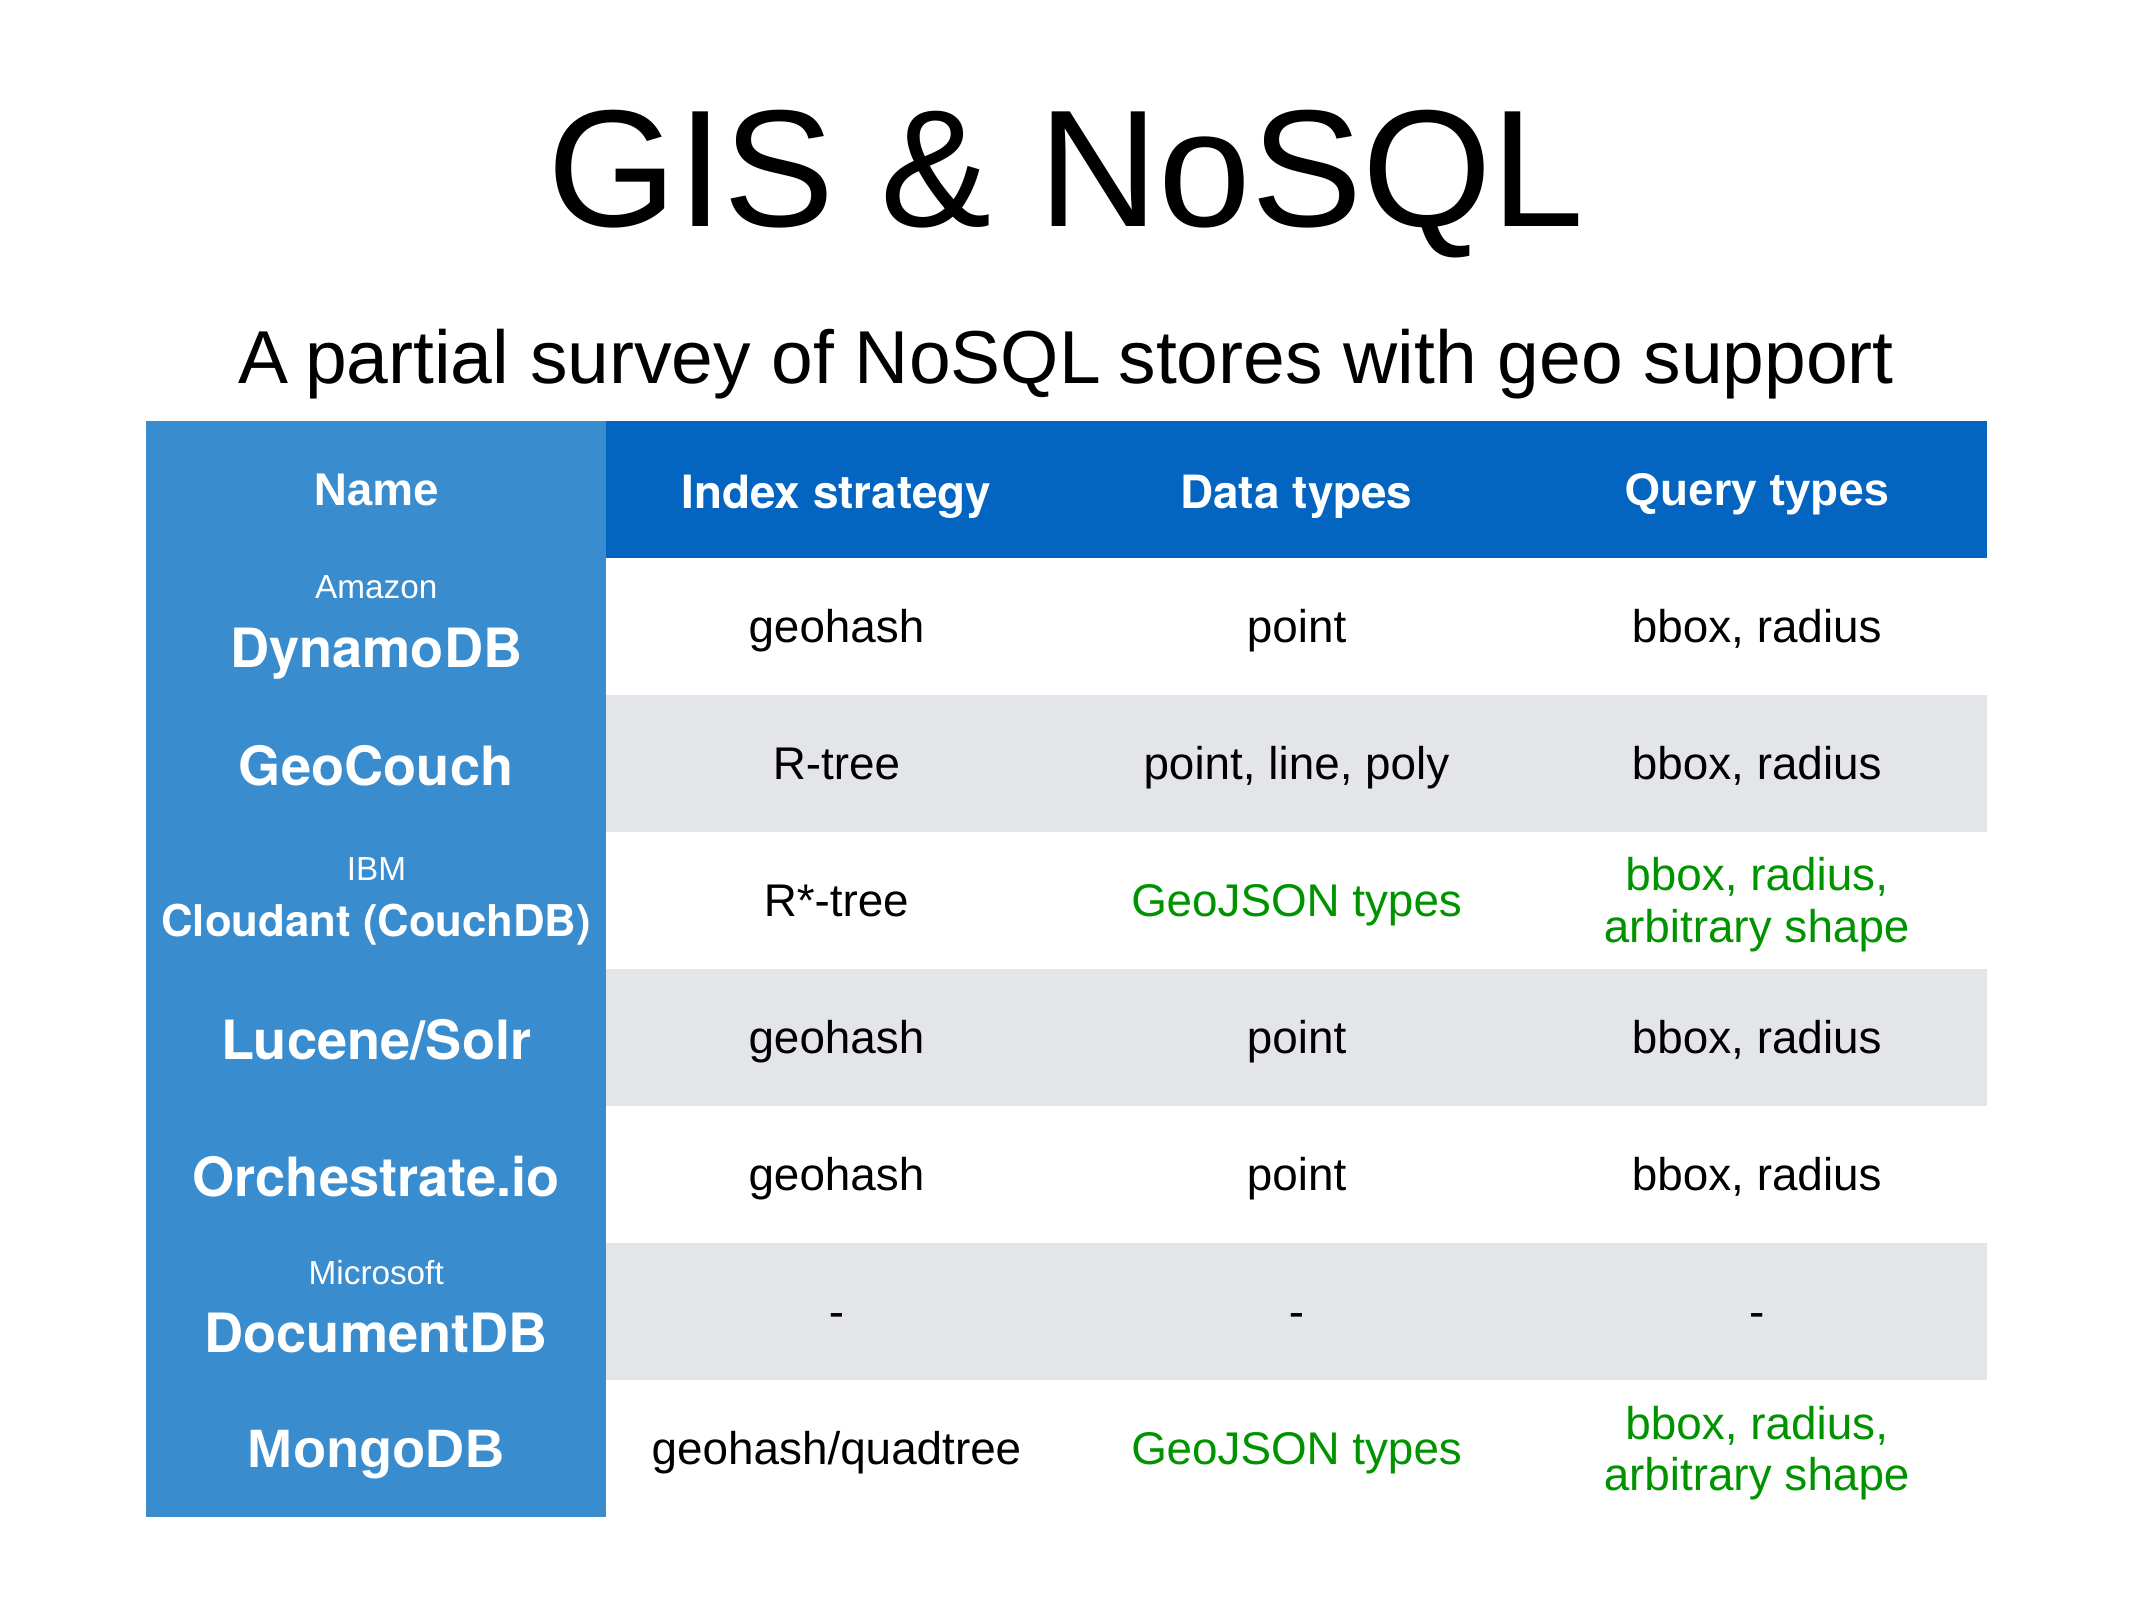

# GIS & NoSQL
A partial survey of NoSQL stores with geo support
| Name | Index strategy | Data types | Query types |
| --- | --- | --- | --- |
| Amazon DynamoDB | geohash | point | bbox, radius |
| GeoCouch | R-tree | point, line, poly | bbox, radius |
| IBM Cloudant (CouchDB) | R\*-tree | GeoJSON types | bbox, radius, arbitrary shape |
| Lucene/Solr | geohash | point | bbox, radius |
| Orchestrate.io | geohash | point | bbox, radius |
| Microsoft DocumentDB | - | - | - |
| MongoDB | geohash/quadtree | GeoJSON types | bbox, radius, arbitrary shape |